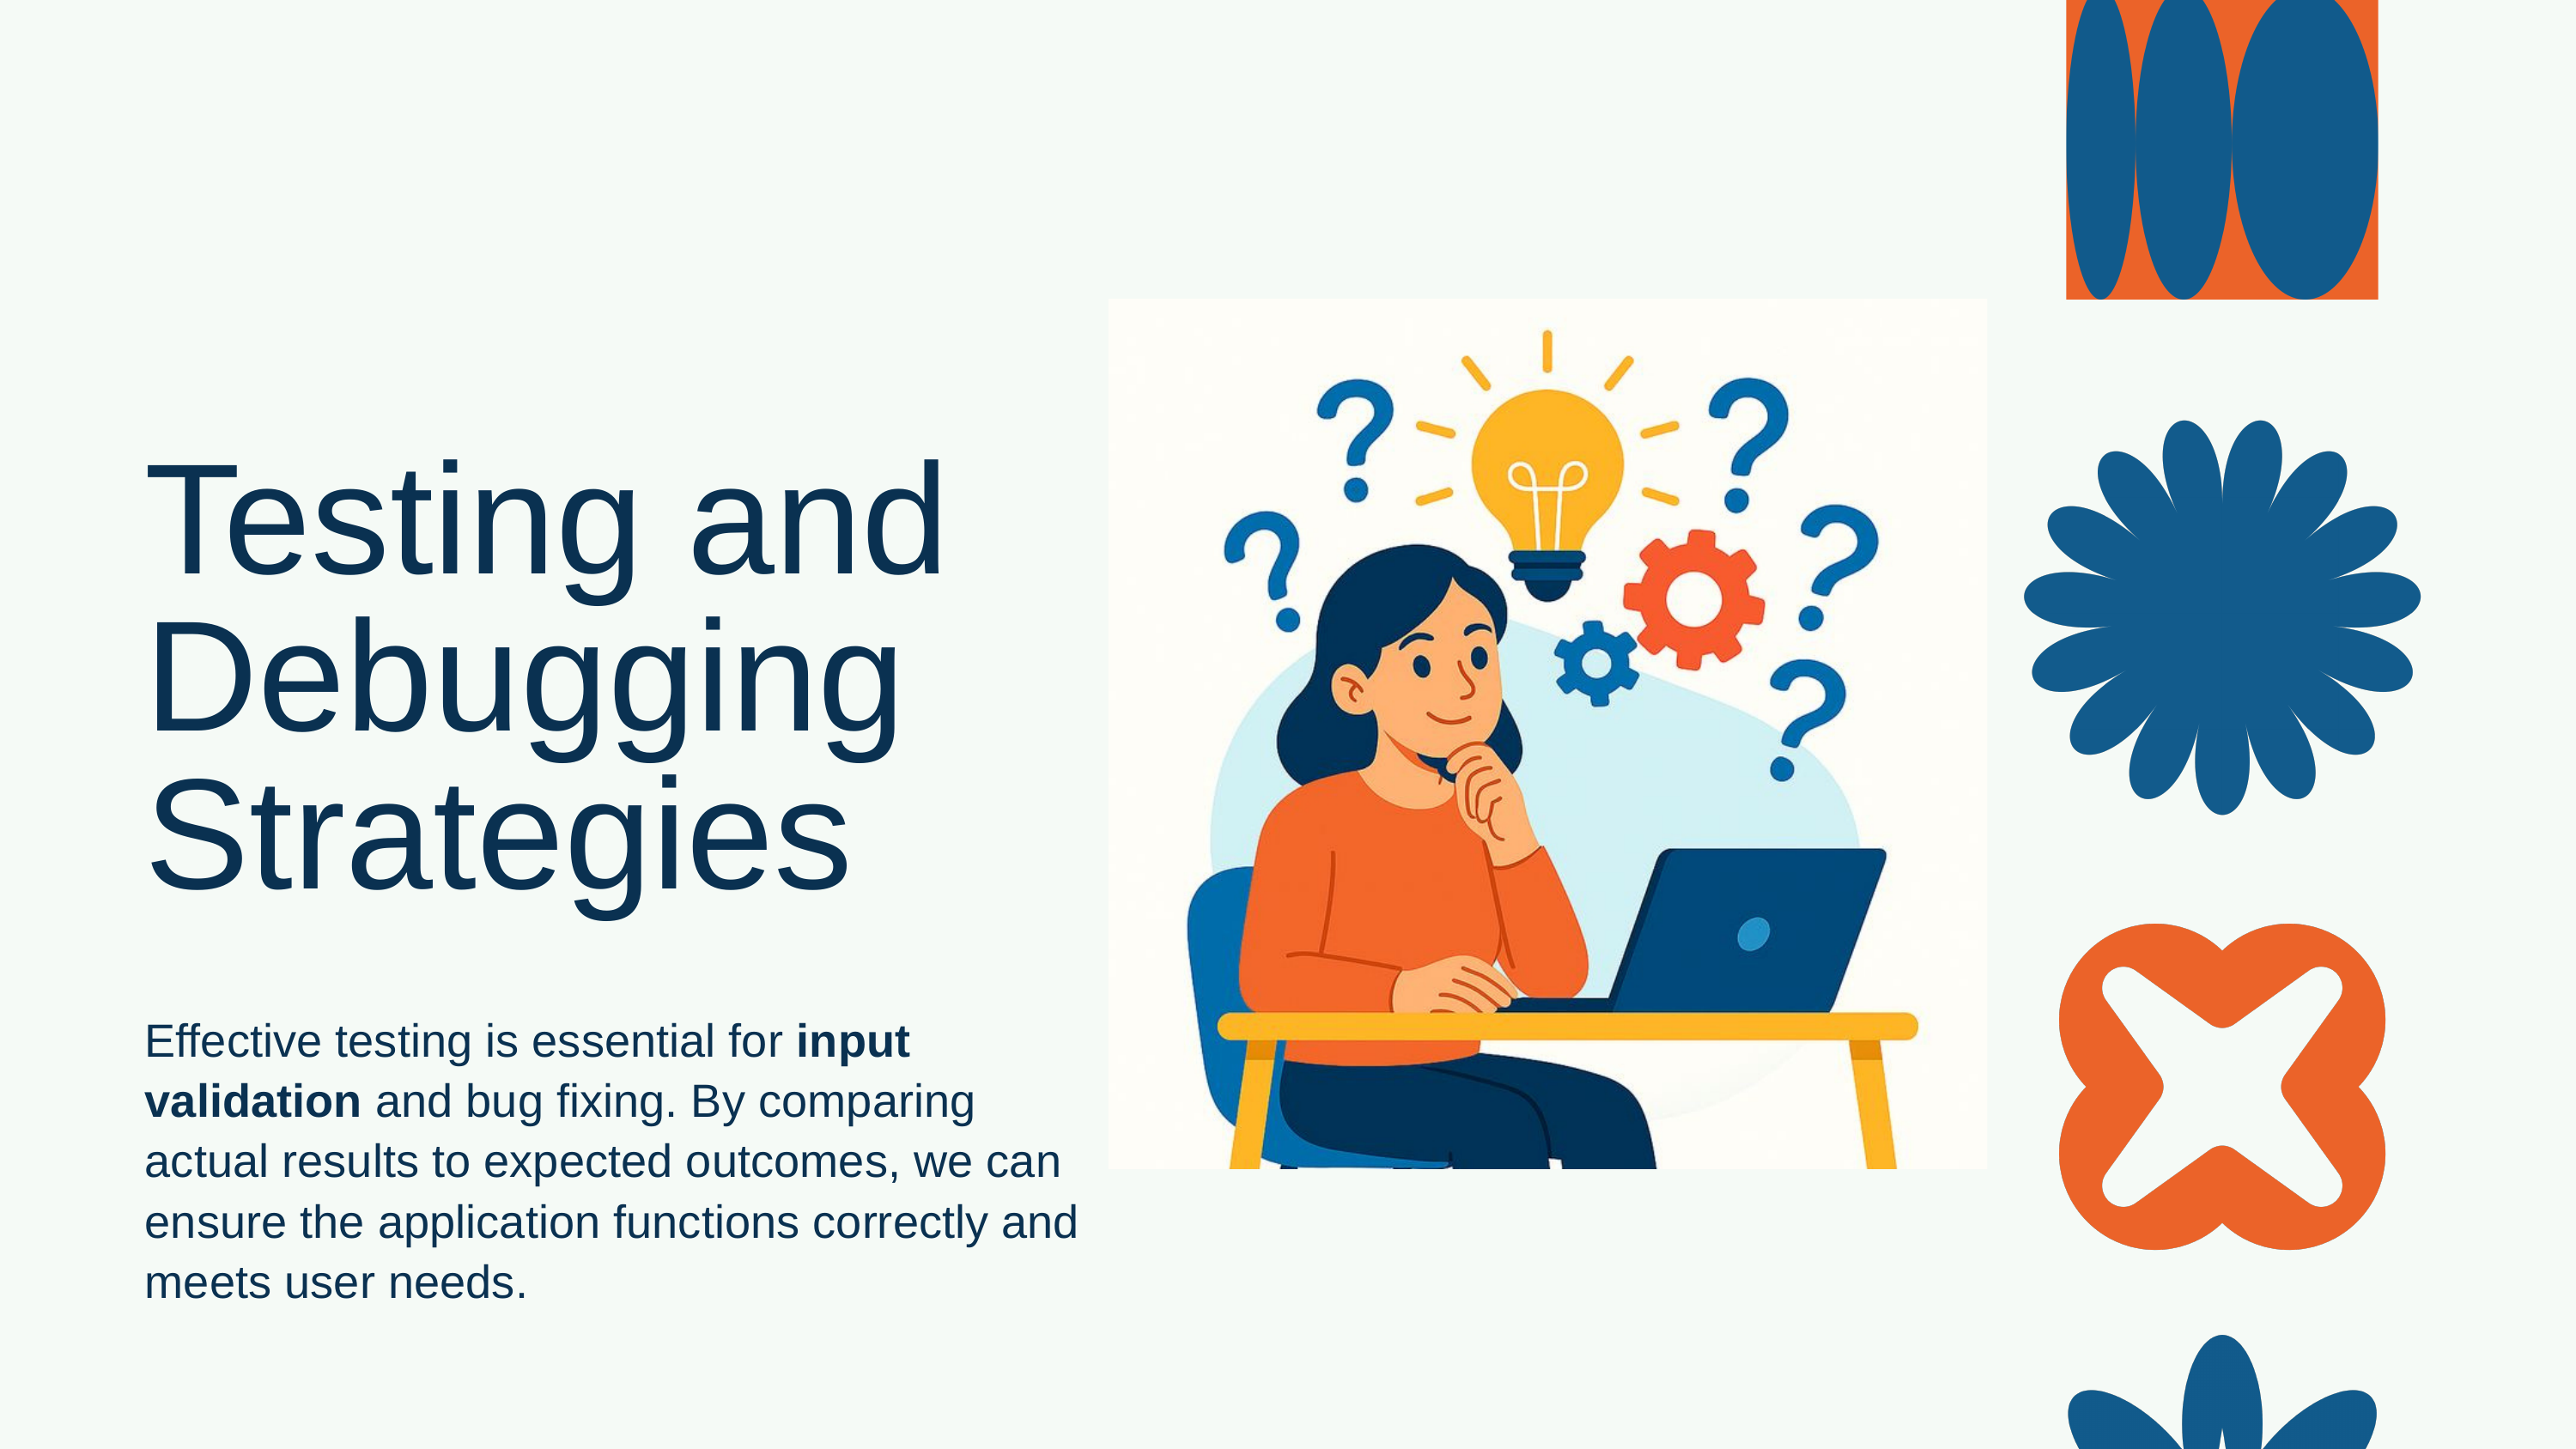

Testing and Debugging Strategies
Effective testing is essential for input validation and bug fixing. By comparing actual results to expected outcomes, we can ensure the application functions correctly and meets user needs.